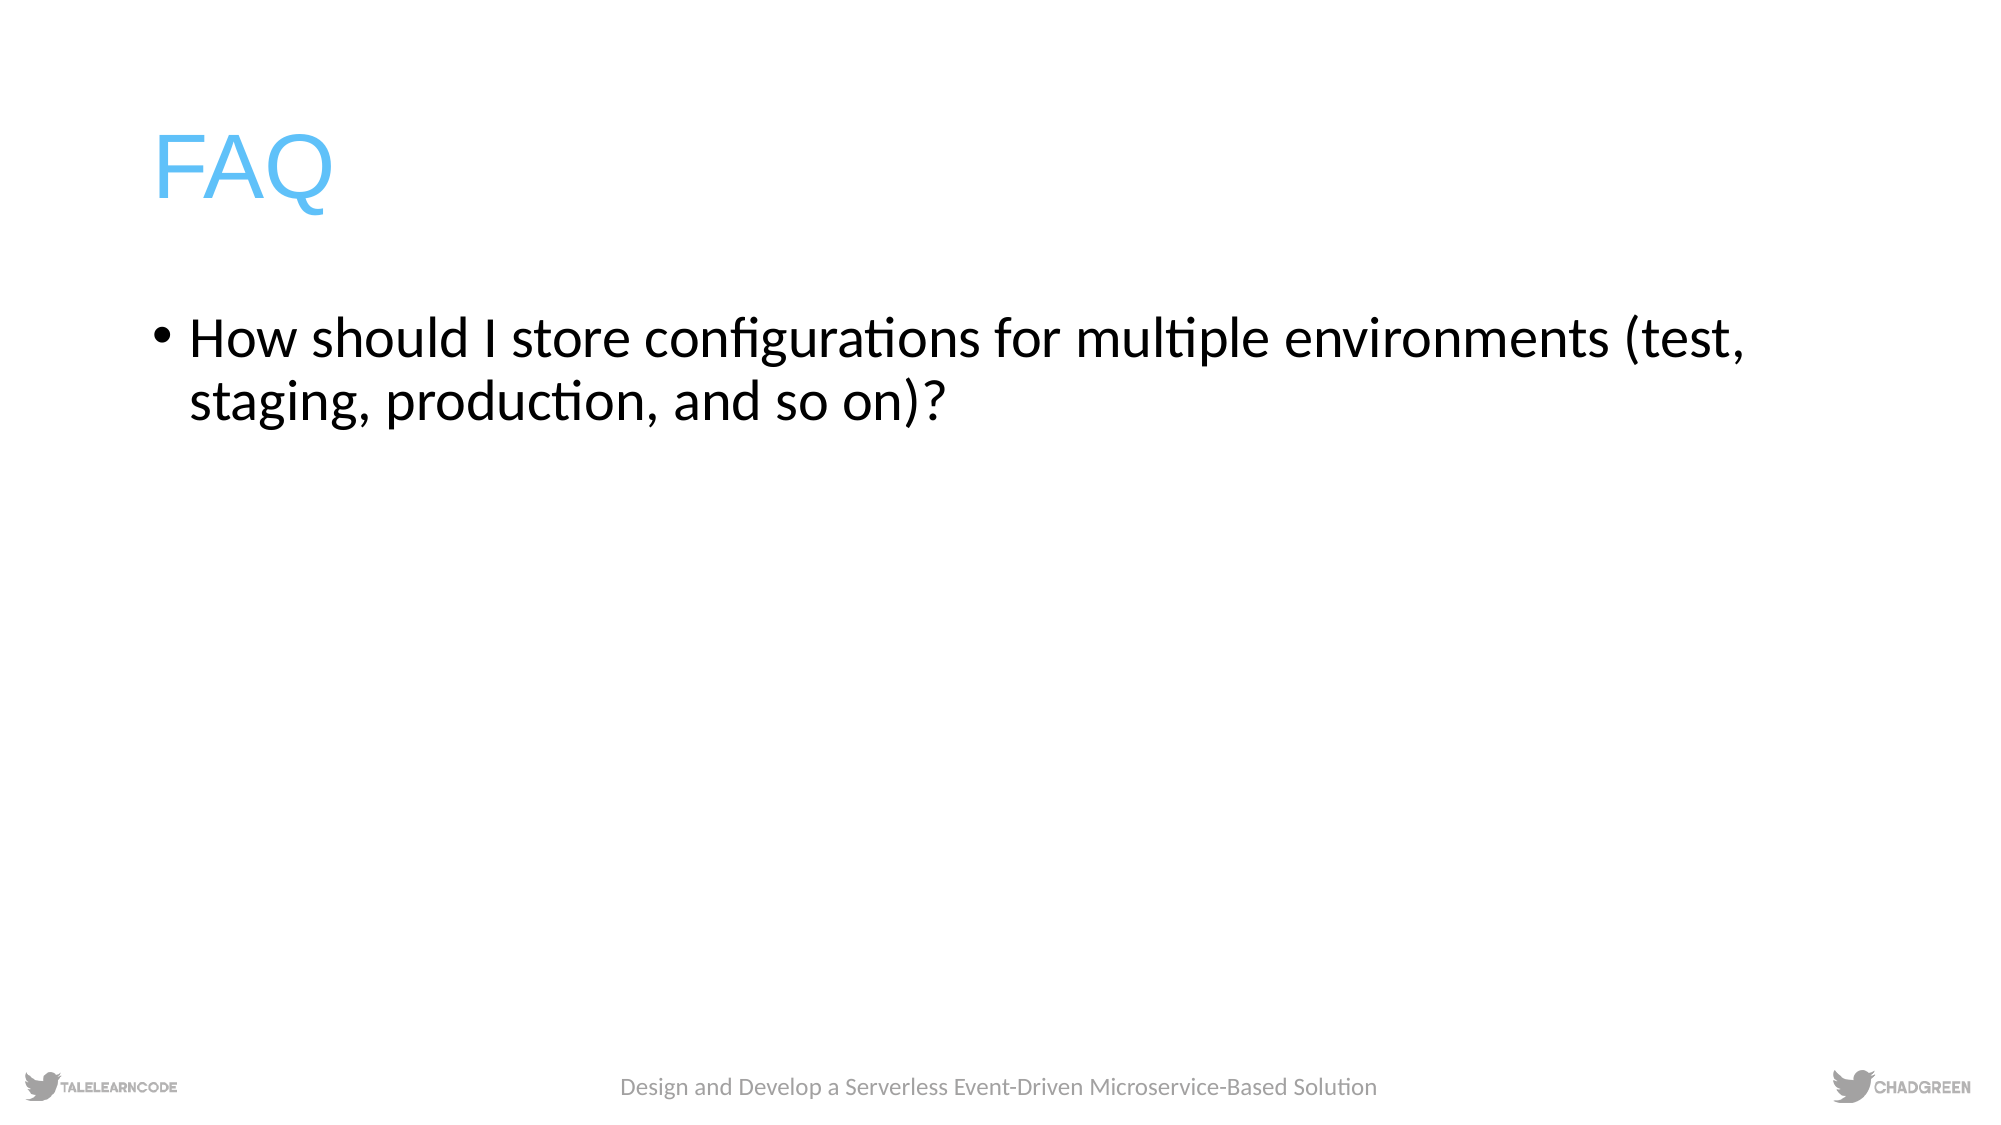

# FAQ
How should I store configurations for multiple environments (test, staging, production, and so on)?